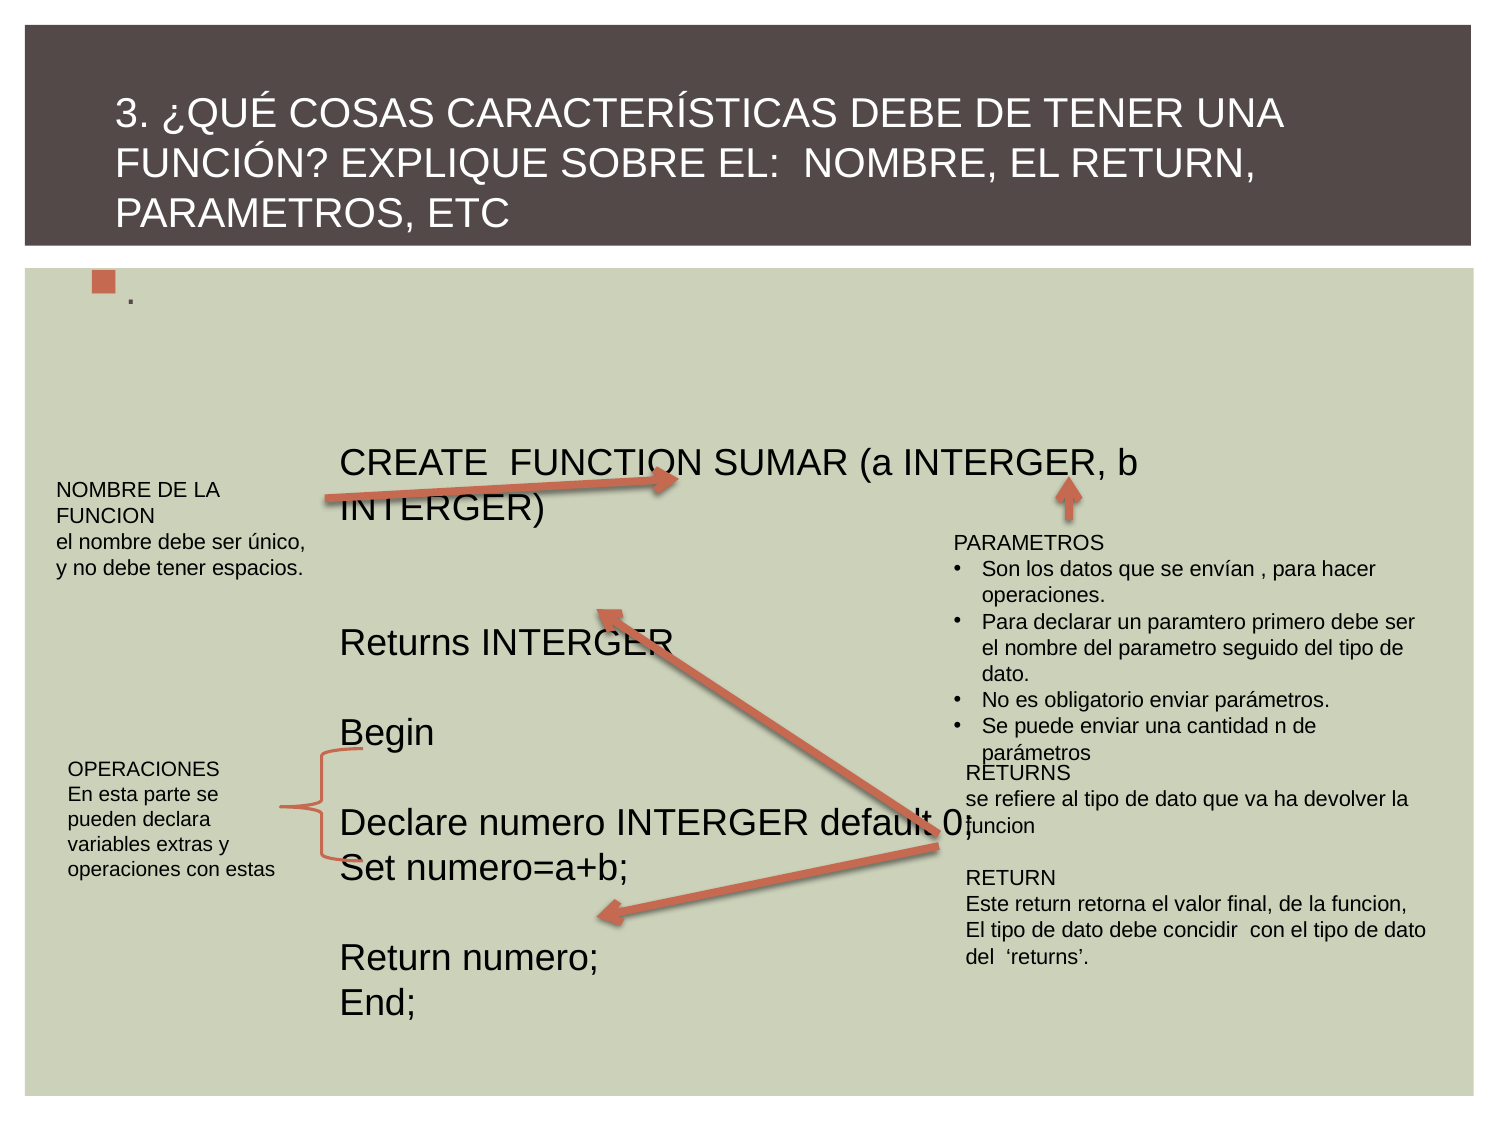

3. ¿QUÉ COSAS CARACTERÍSTICAS DEBE DE TENER UNA FUNCIÓN? EXPLIQUE SOBRE EL:  NOMBRE, EL RETURN, PARAMETROS, ETC
.
CREATE  FUNCTION SUMAR (a INTERGER, b INTERGER)

Returns INTERGER

Begin

Declare numero INTERGER default 0;
Set numero=a+b;

Return numero;
End;

NOMBRE DE LA FUNCION
el nombre debe ser único, y no debe tener espacios.
PARAMETROS
Son los datos que se envían , para hacer operaciones.
Para declarar un paramtero primero debe ser el nombre del parametro seguido del tipo de dato.
No es obligatorio enviar parámetros.
Se puede enviar una cantidad n de parámetros
OPERACIONES
En esta parte se pueden declara variables extras y operaciones con estas

RETURNS
se refiere al tipo de dato que va ha devolver la funcion

RETURN
Este return retorna el valor final, de la funcion,
El tipo de dato debe concidir  con el tipo de dato del  ‘returns’.